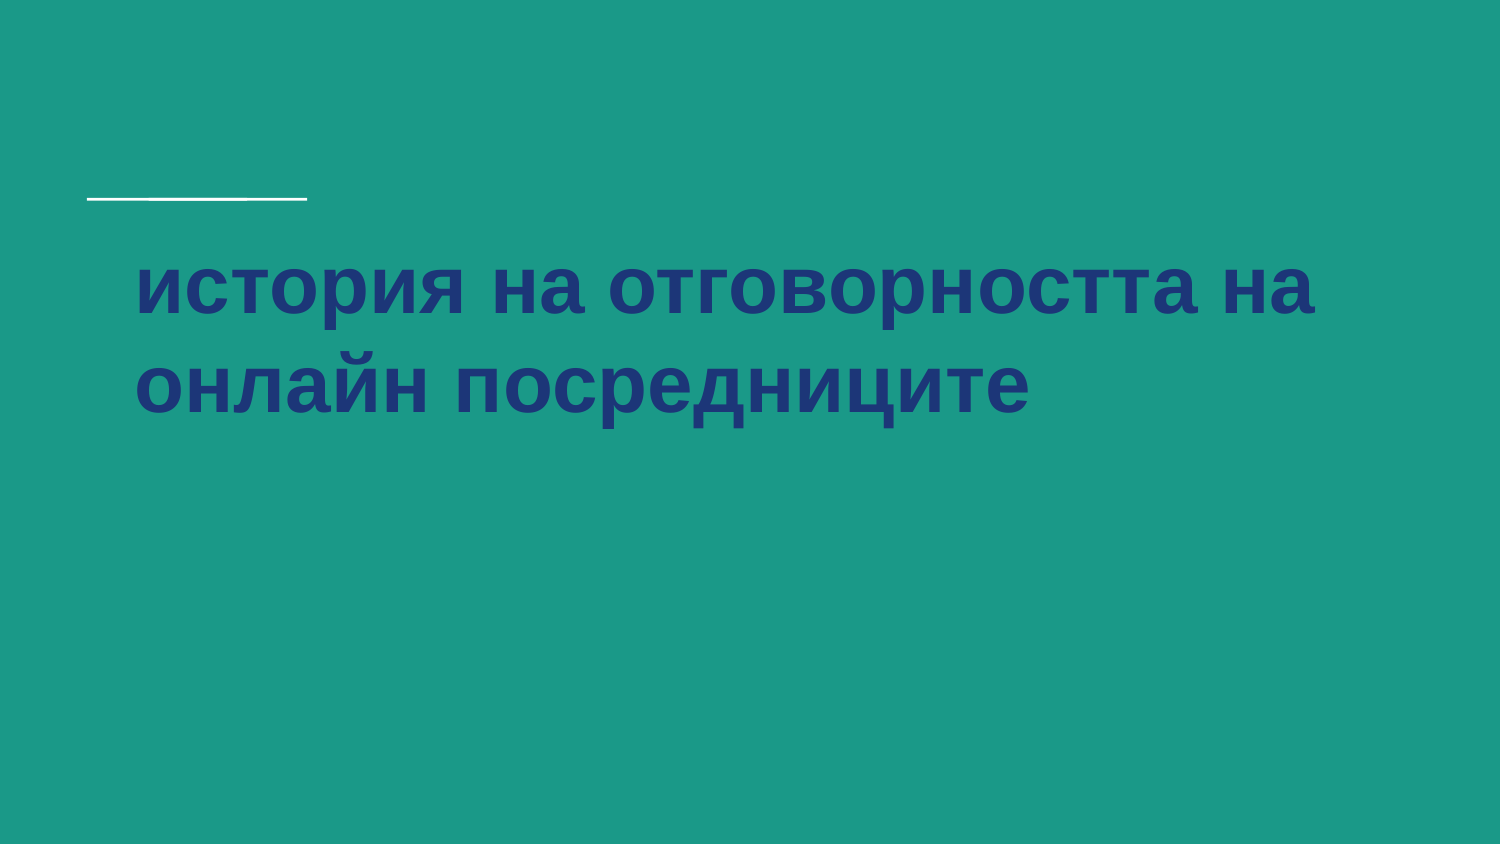

# история на отговорността на онлайн посредниците